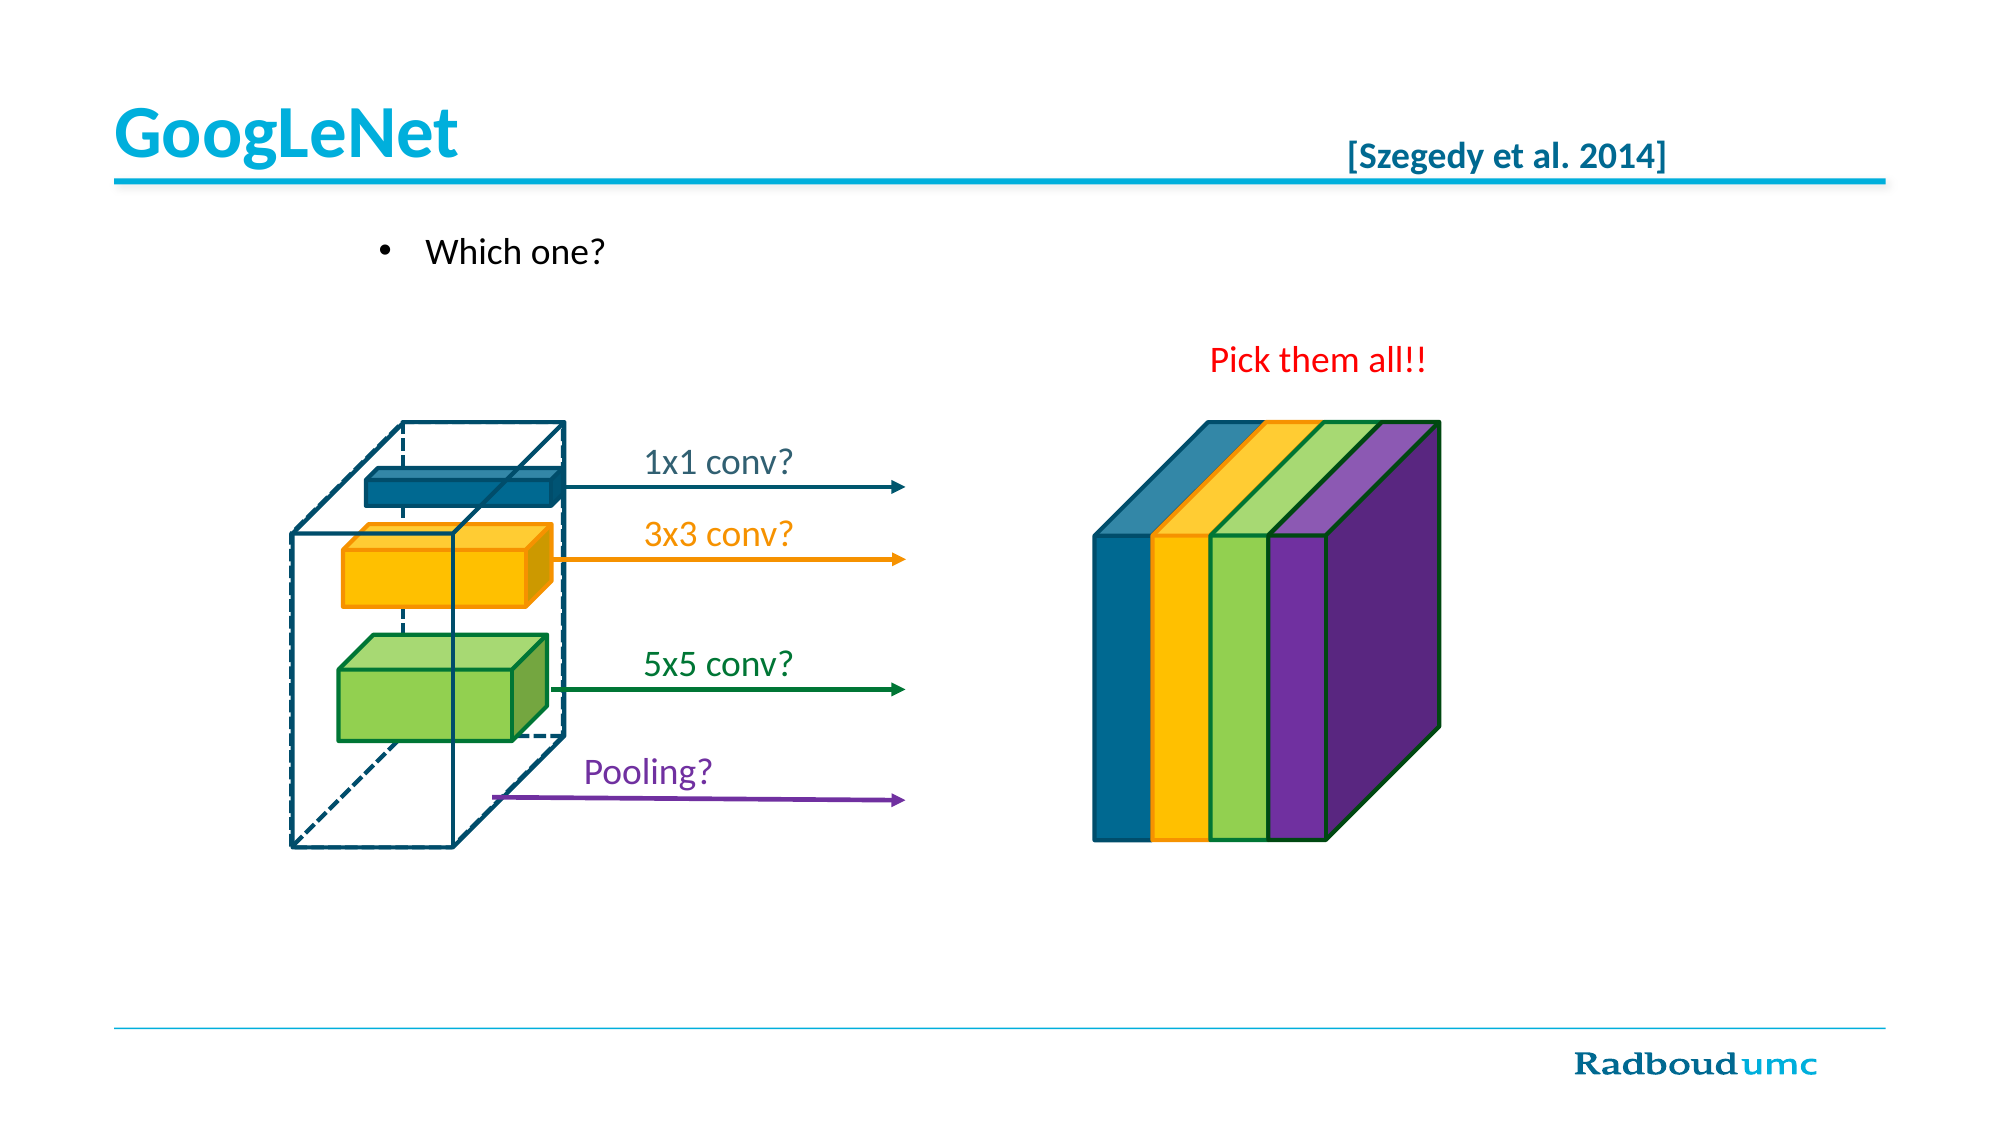

# GoogLeNet
[Szegedy et al. 2014]
Which one?
Pick them all!!

1x1 conv?

3x3 conv?

5x5 conv?

Pooling?